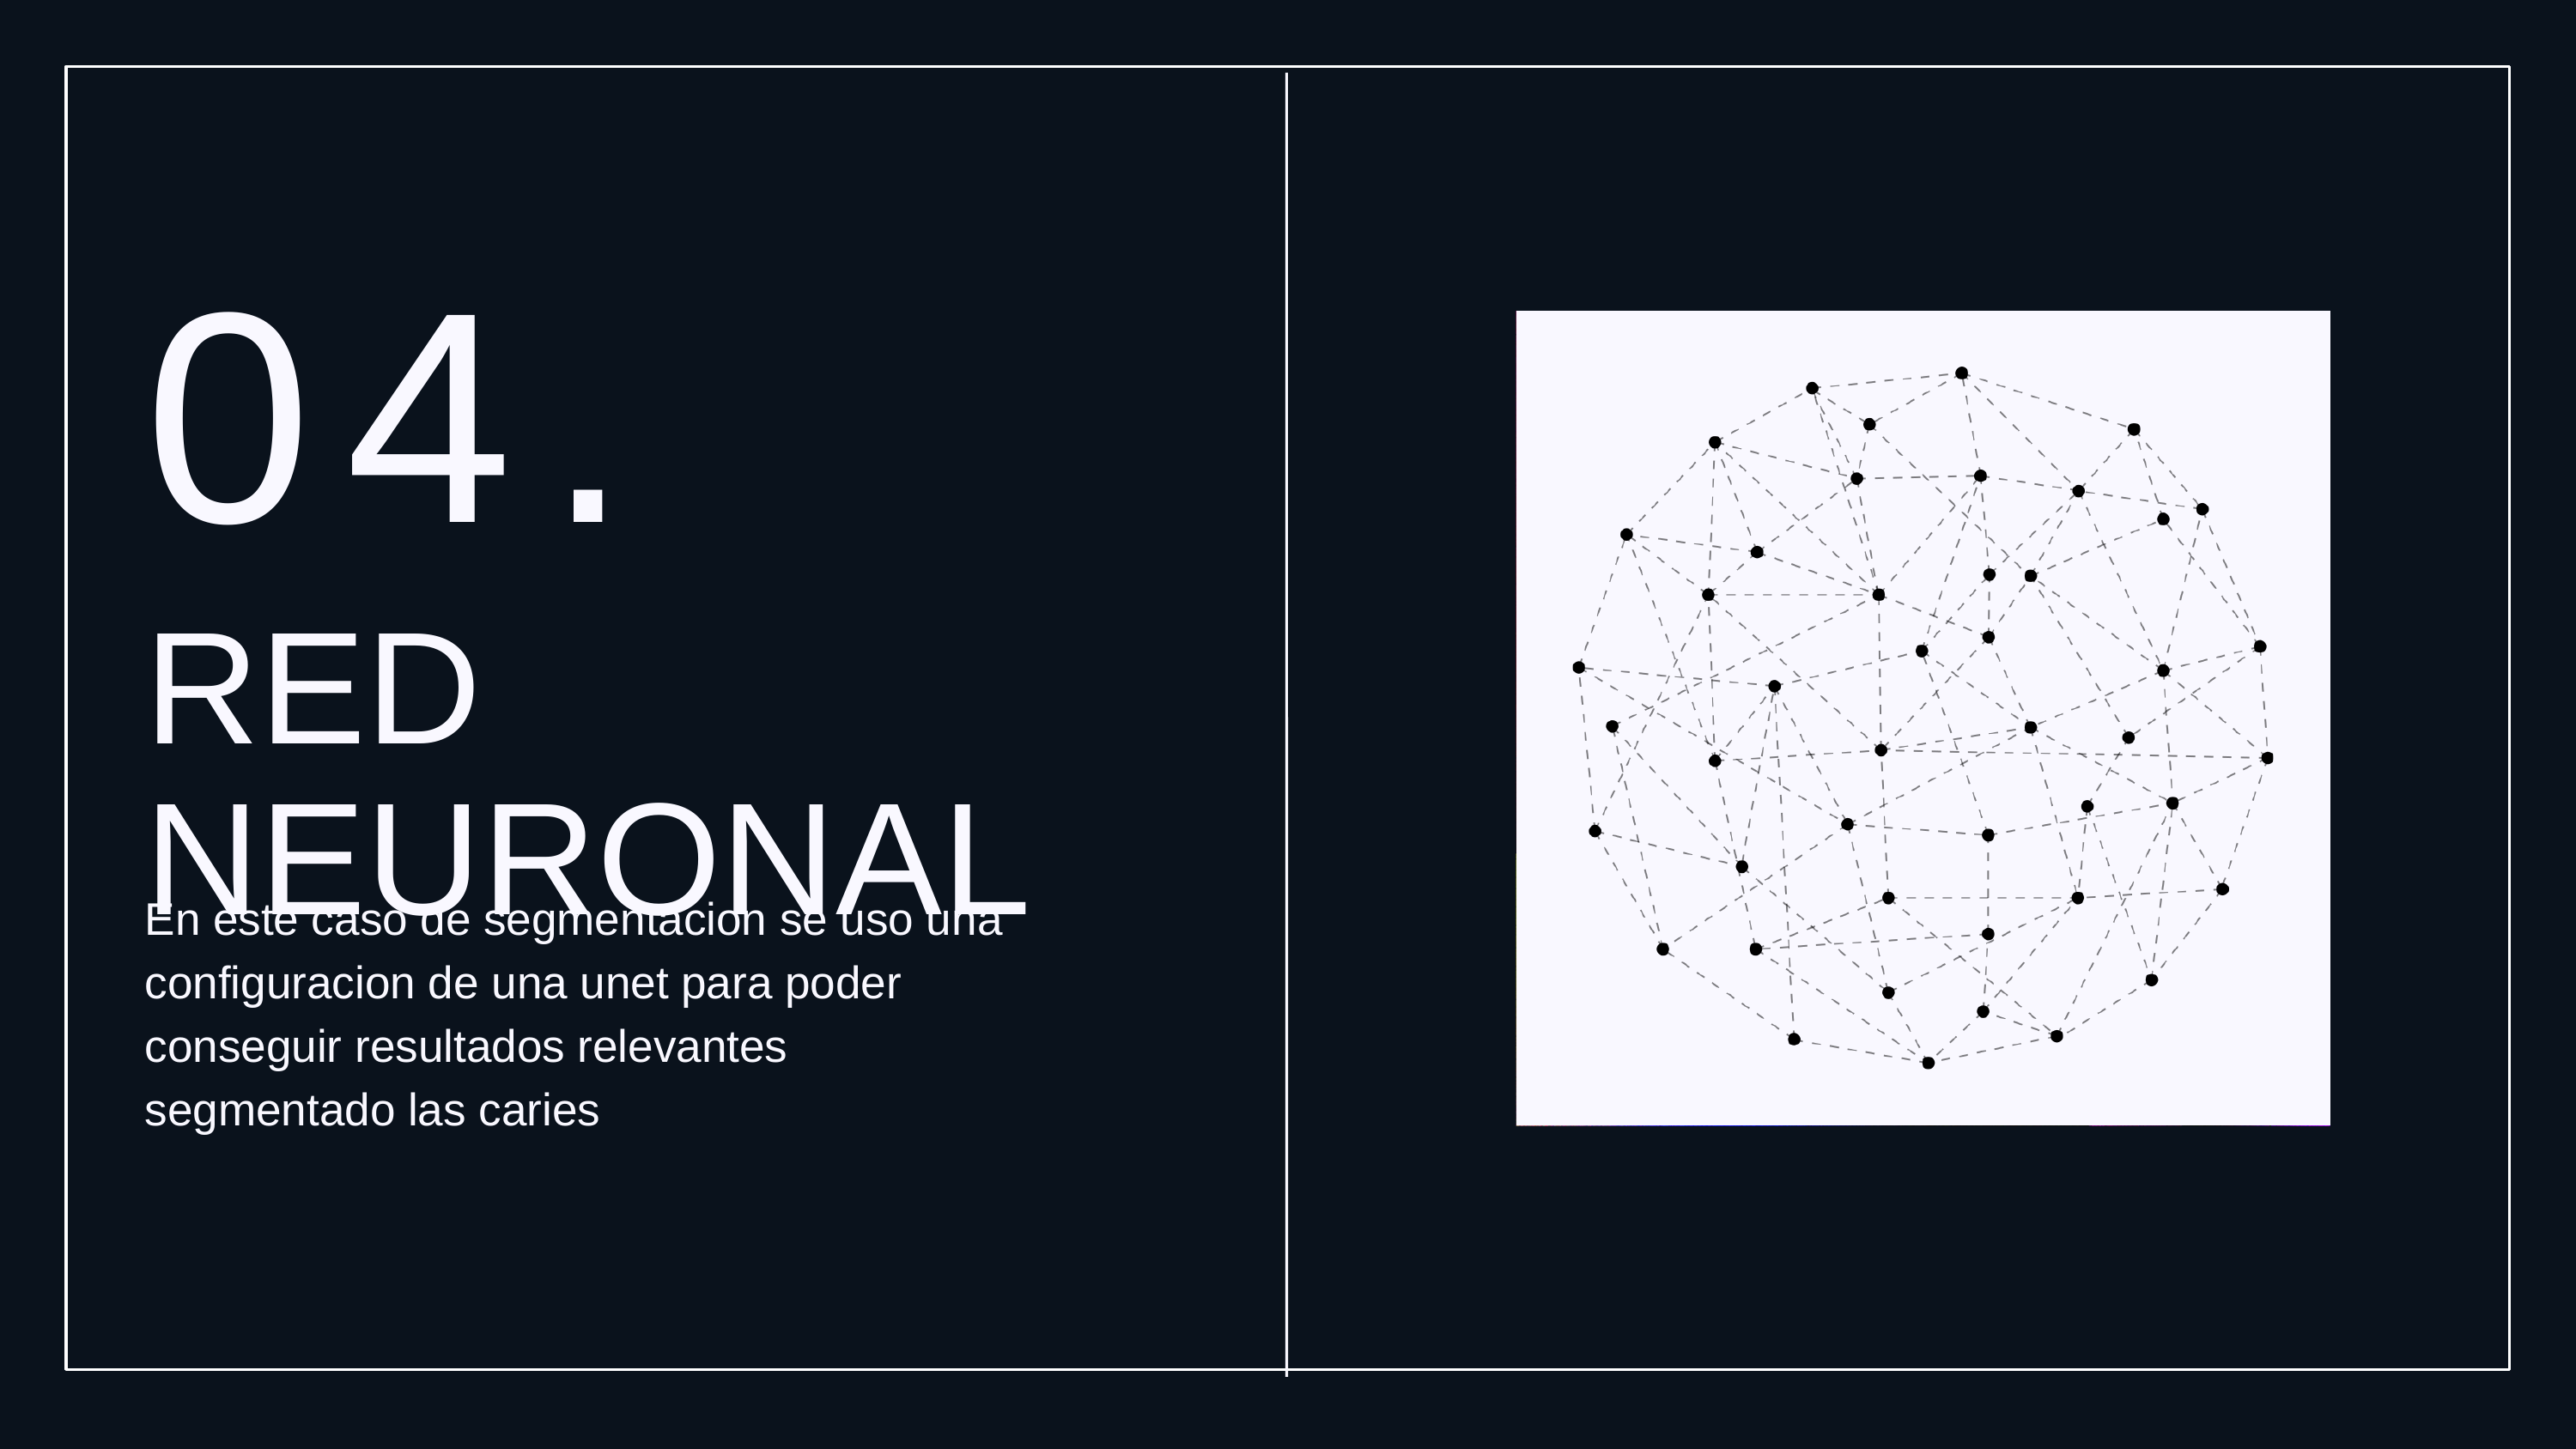

04.

RED NEURONAL
En este caso de segmentacion se uso una configuracion de una unet para poder conseguir resultados relevantes segmentado las caries